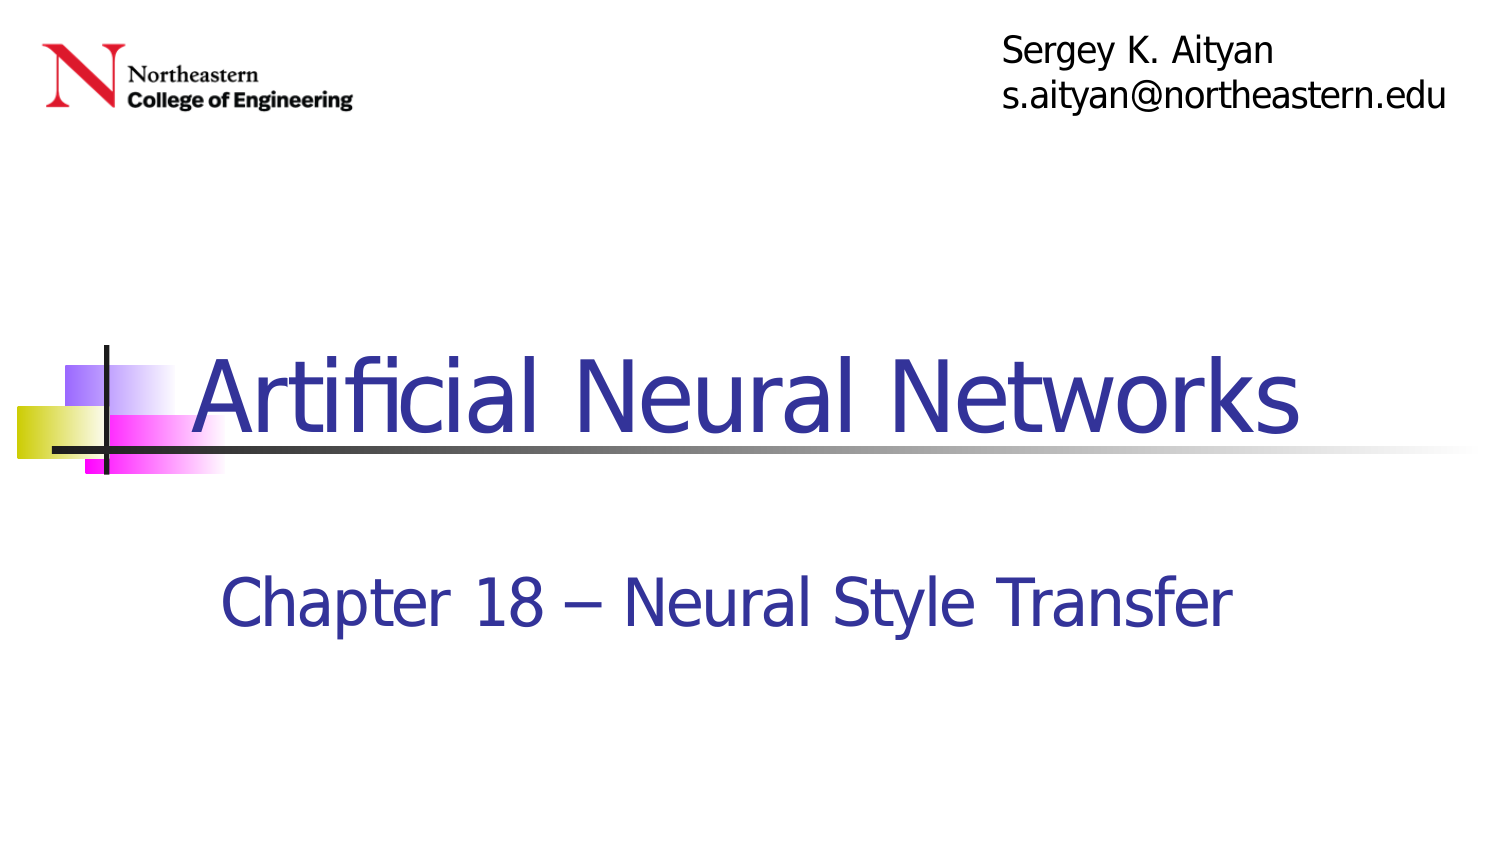

# Chapter 18 – Neural Style Transfer